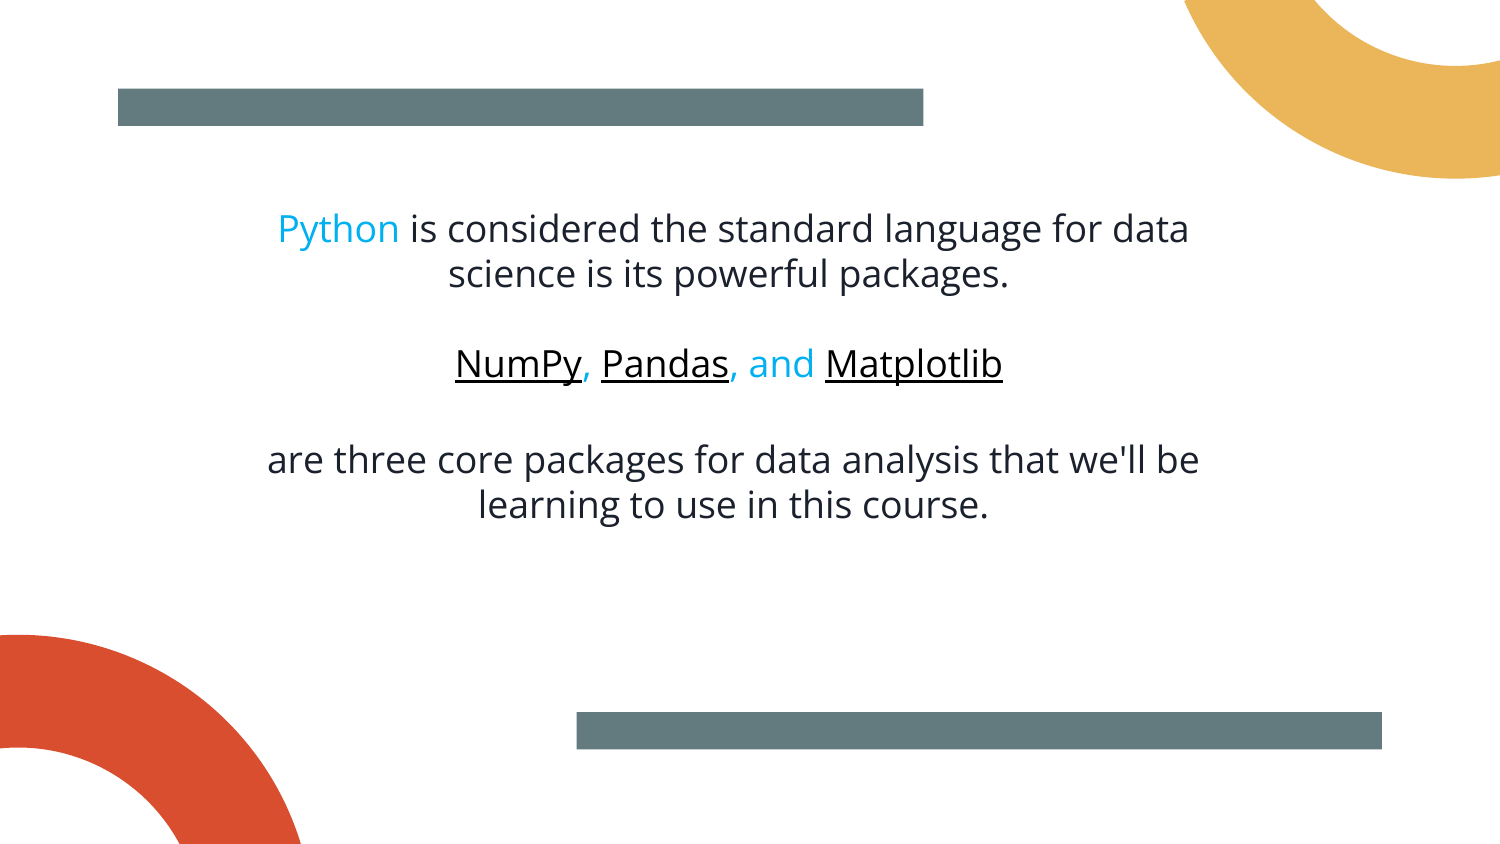

Python is considered the standard language for data science is its powerful packages.

NumPy, Pandas, and Matplotlib

are three core packages for data analysis that we'll be learning to use in this course.